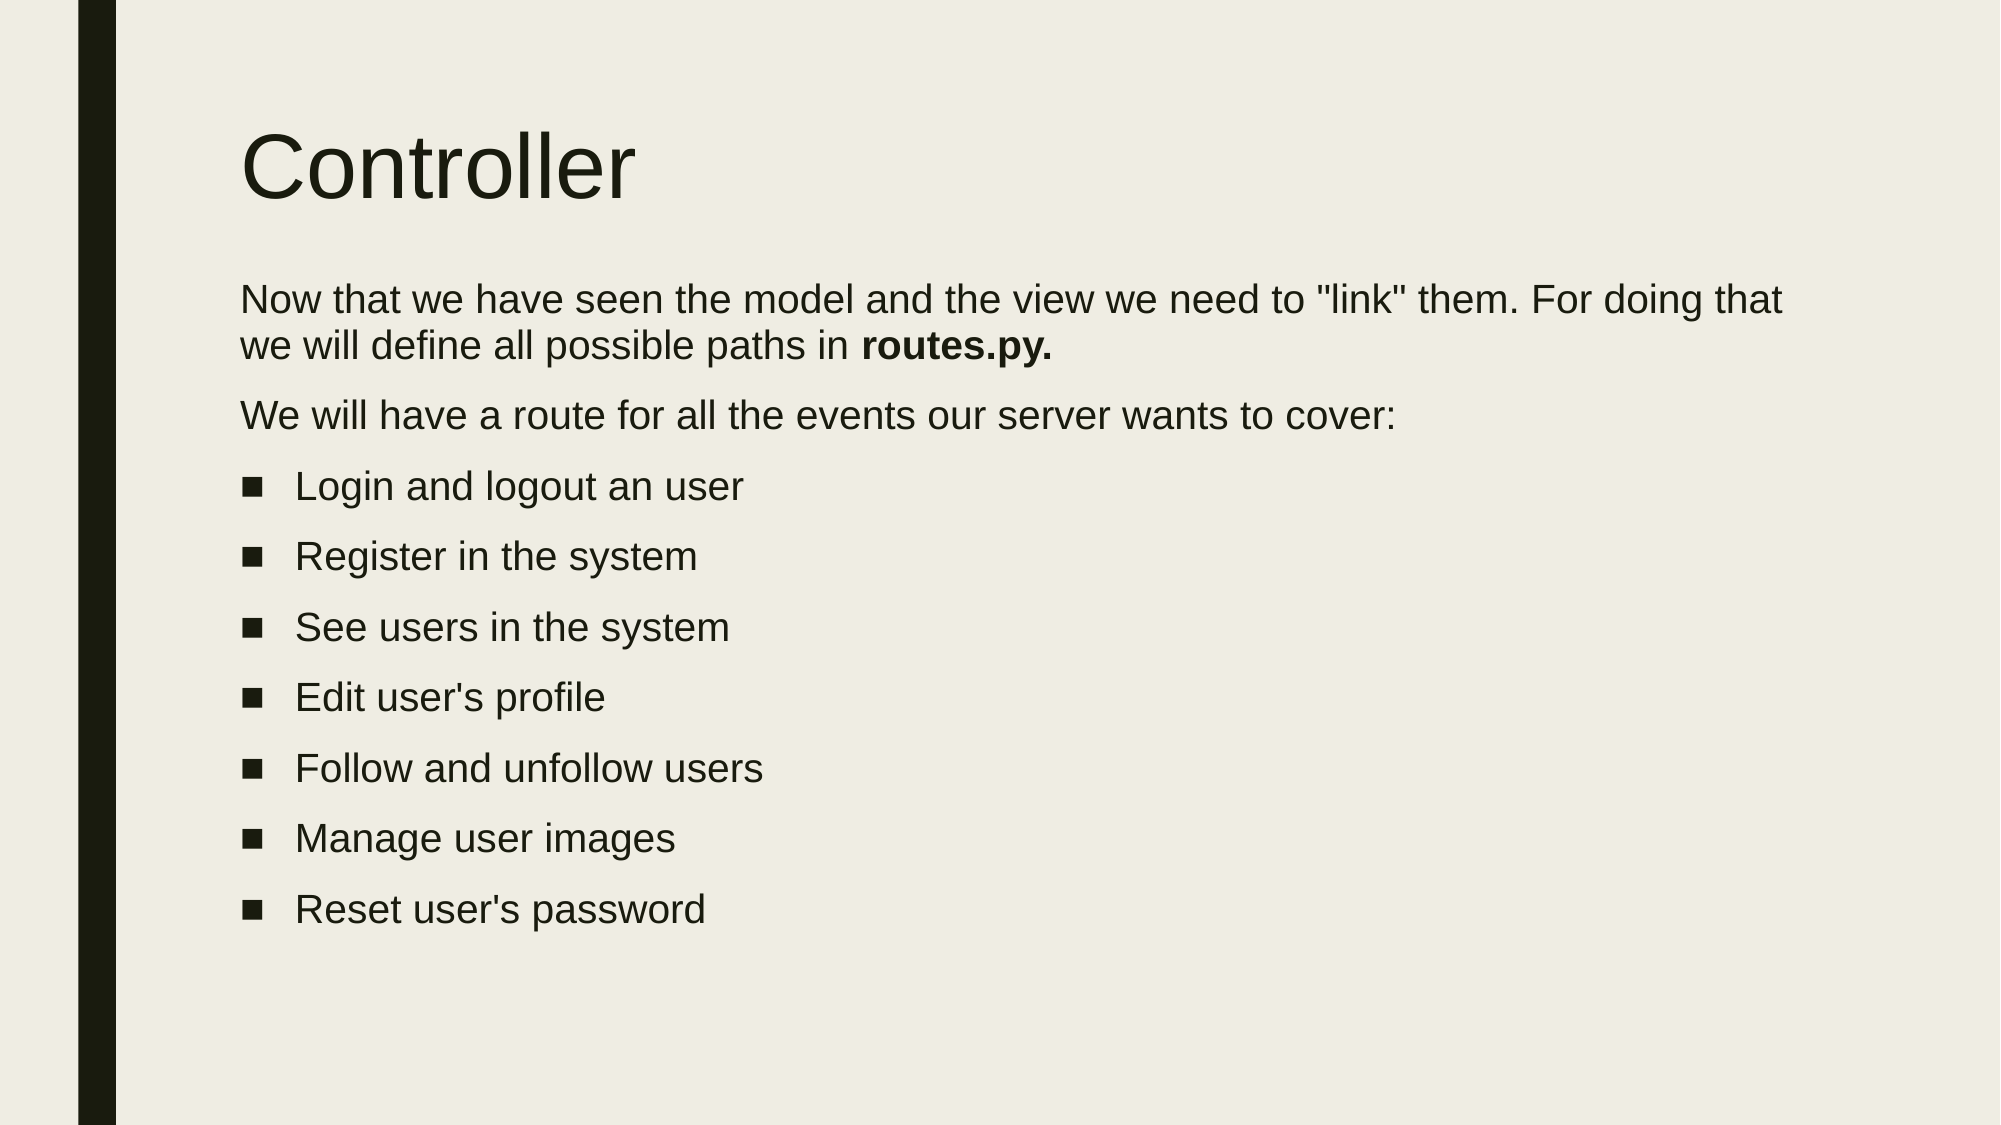

# Controller
Now that we have seen the model and the view we need to "link" them. For doing that we will define all possible paths in routes.py.
We will have a route for all the events our server wants to cover:
Login and logout an user
Register in the system
See users in the system
Edit user's profile
Follow and unfollow users
Manage user images
Reset user's password